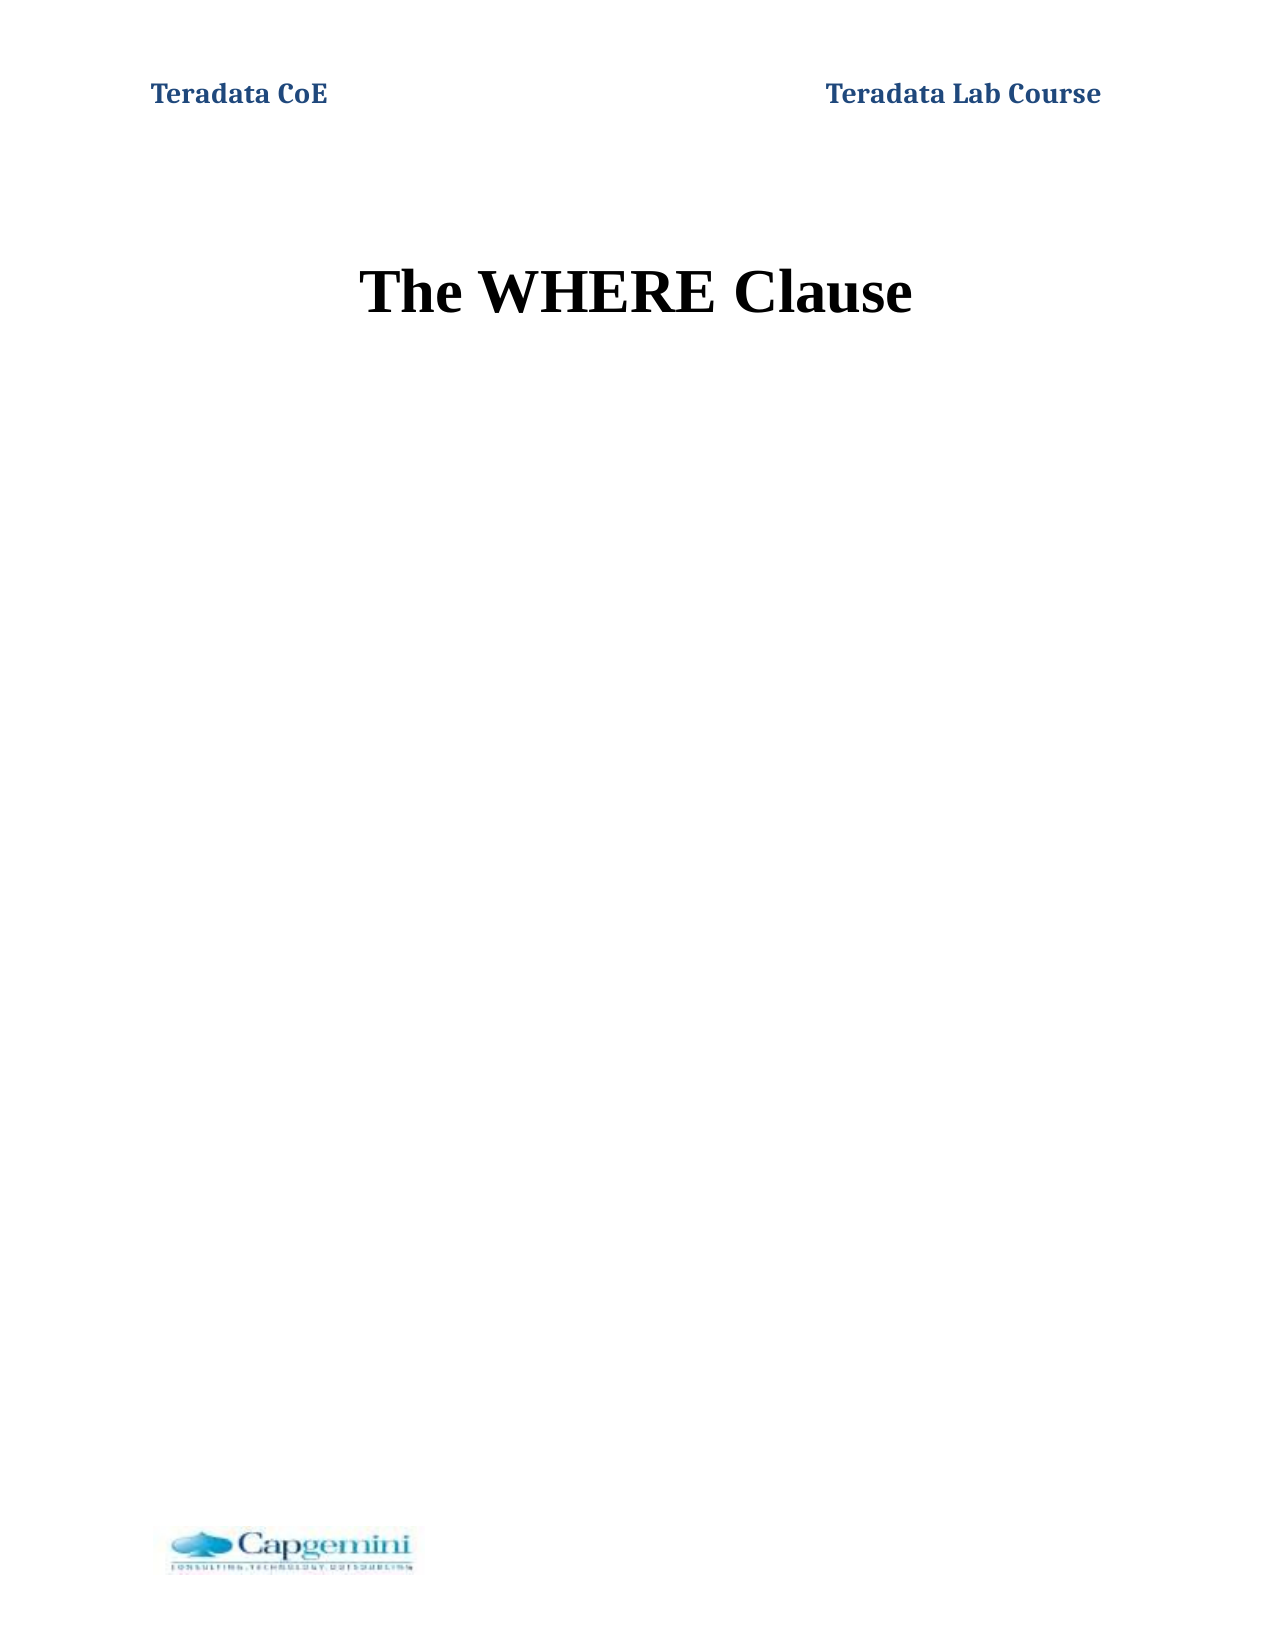

Teradata CoE
Teradata Lab Course
The WHERE Clause